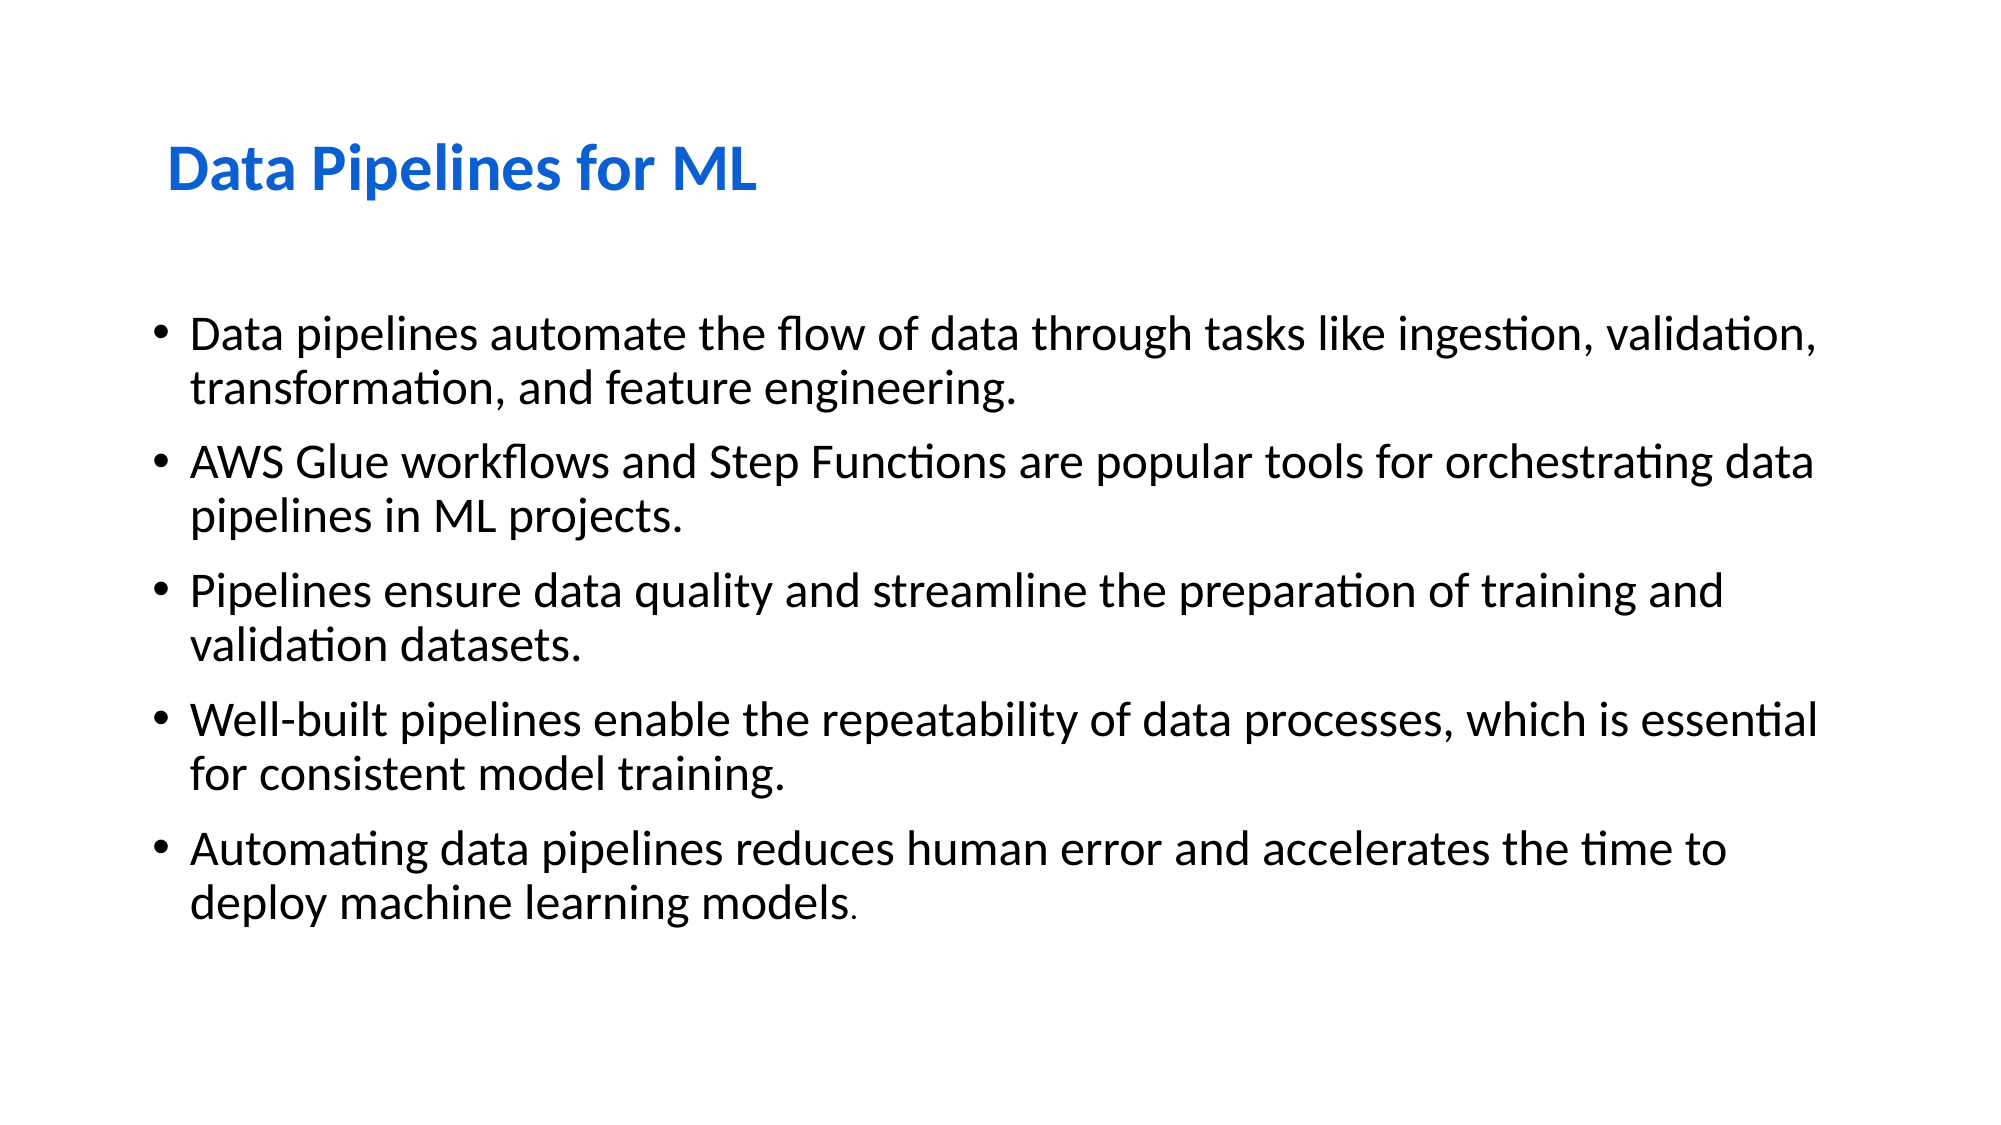

# Data Pipelines for ML
Data pipelines automate the flow of data through tasks like ingestion, validation, transformation, and feature engineering.
AWS Glue workflows and Step Functions are popular tools for orchestrating data pipelines in ML projects.
Pipelines ensure data quality and streamline the preparation of training and validation datasets.
Well-built pipelines enable the repeatability of data processes, which is essential for consistent model training.
Automating data pipelines reduces human error and accelerates the time to deploy machine learning models.